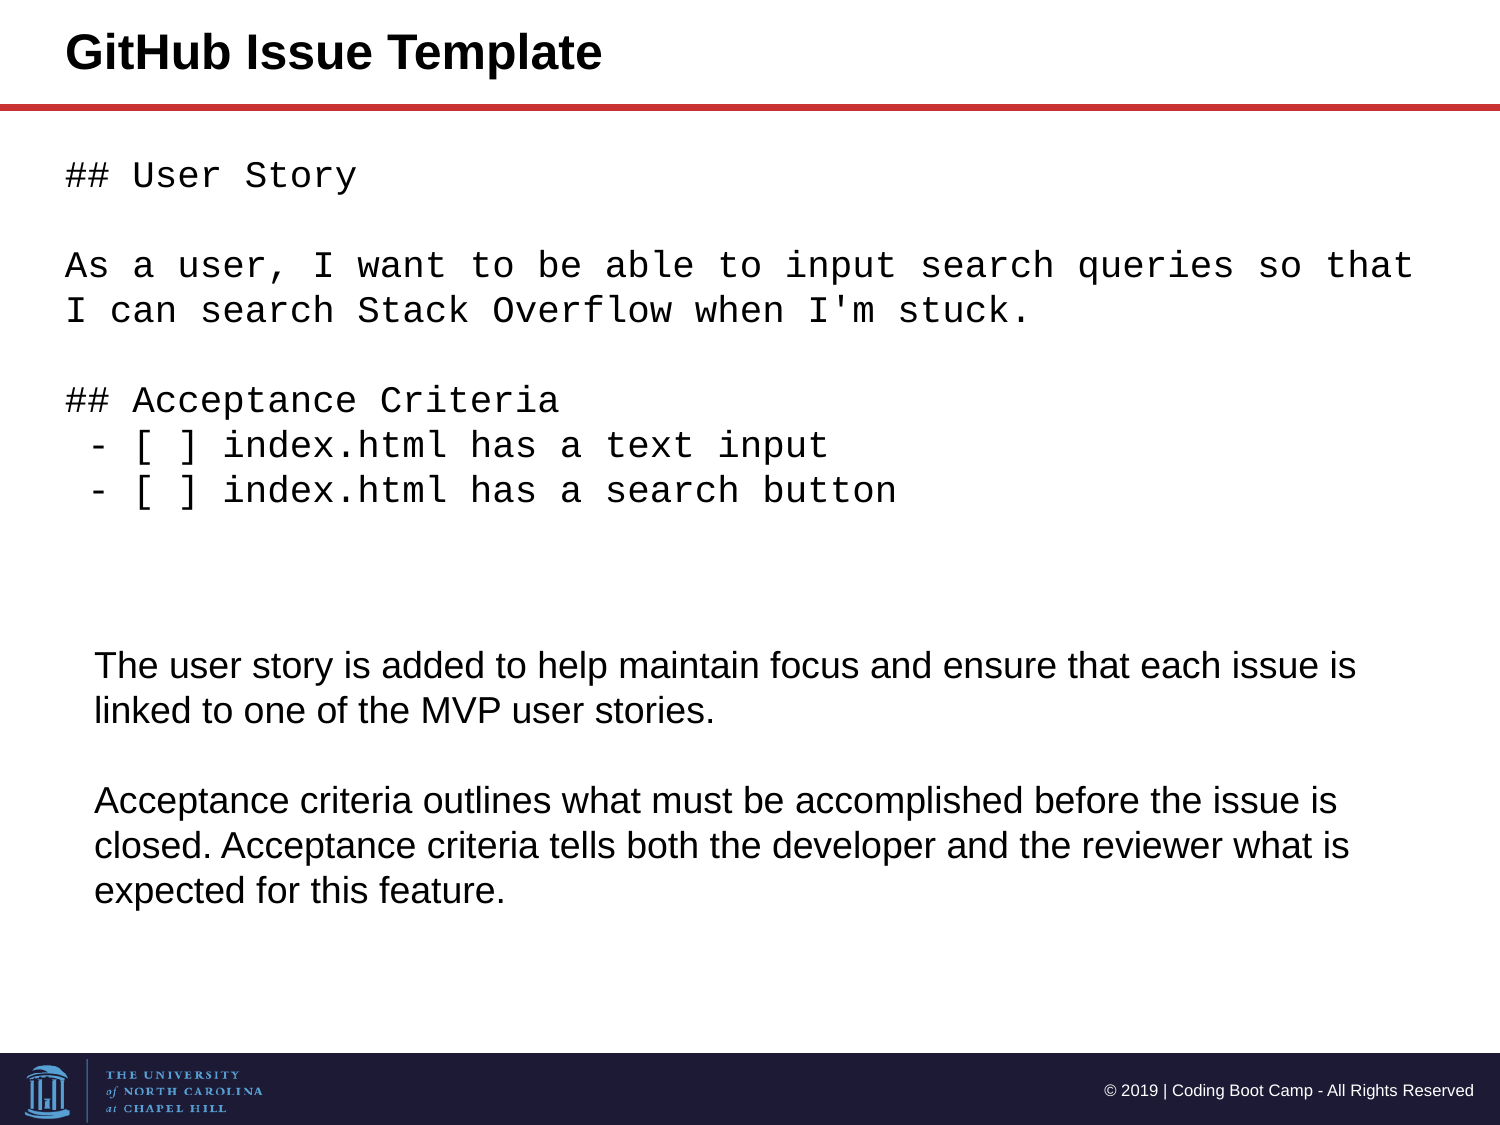

# GitHub Issue Template
## User Story

As a user, I want to be able to input search queries so that I can search Stack Overflow when I'm stuck.

## Acceptance Criteria
 - [ ] index.html has a text input
 - [ ] index.html has a search button
The user story is added to help maintain focus and ensure that each issue is linked to one of the MVP user stories.

Acceptance criteria outlines what must be accomplished before the issue is closed. Acceptance criteria tells both the developer and the reviewer what is expected for this feature.